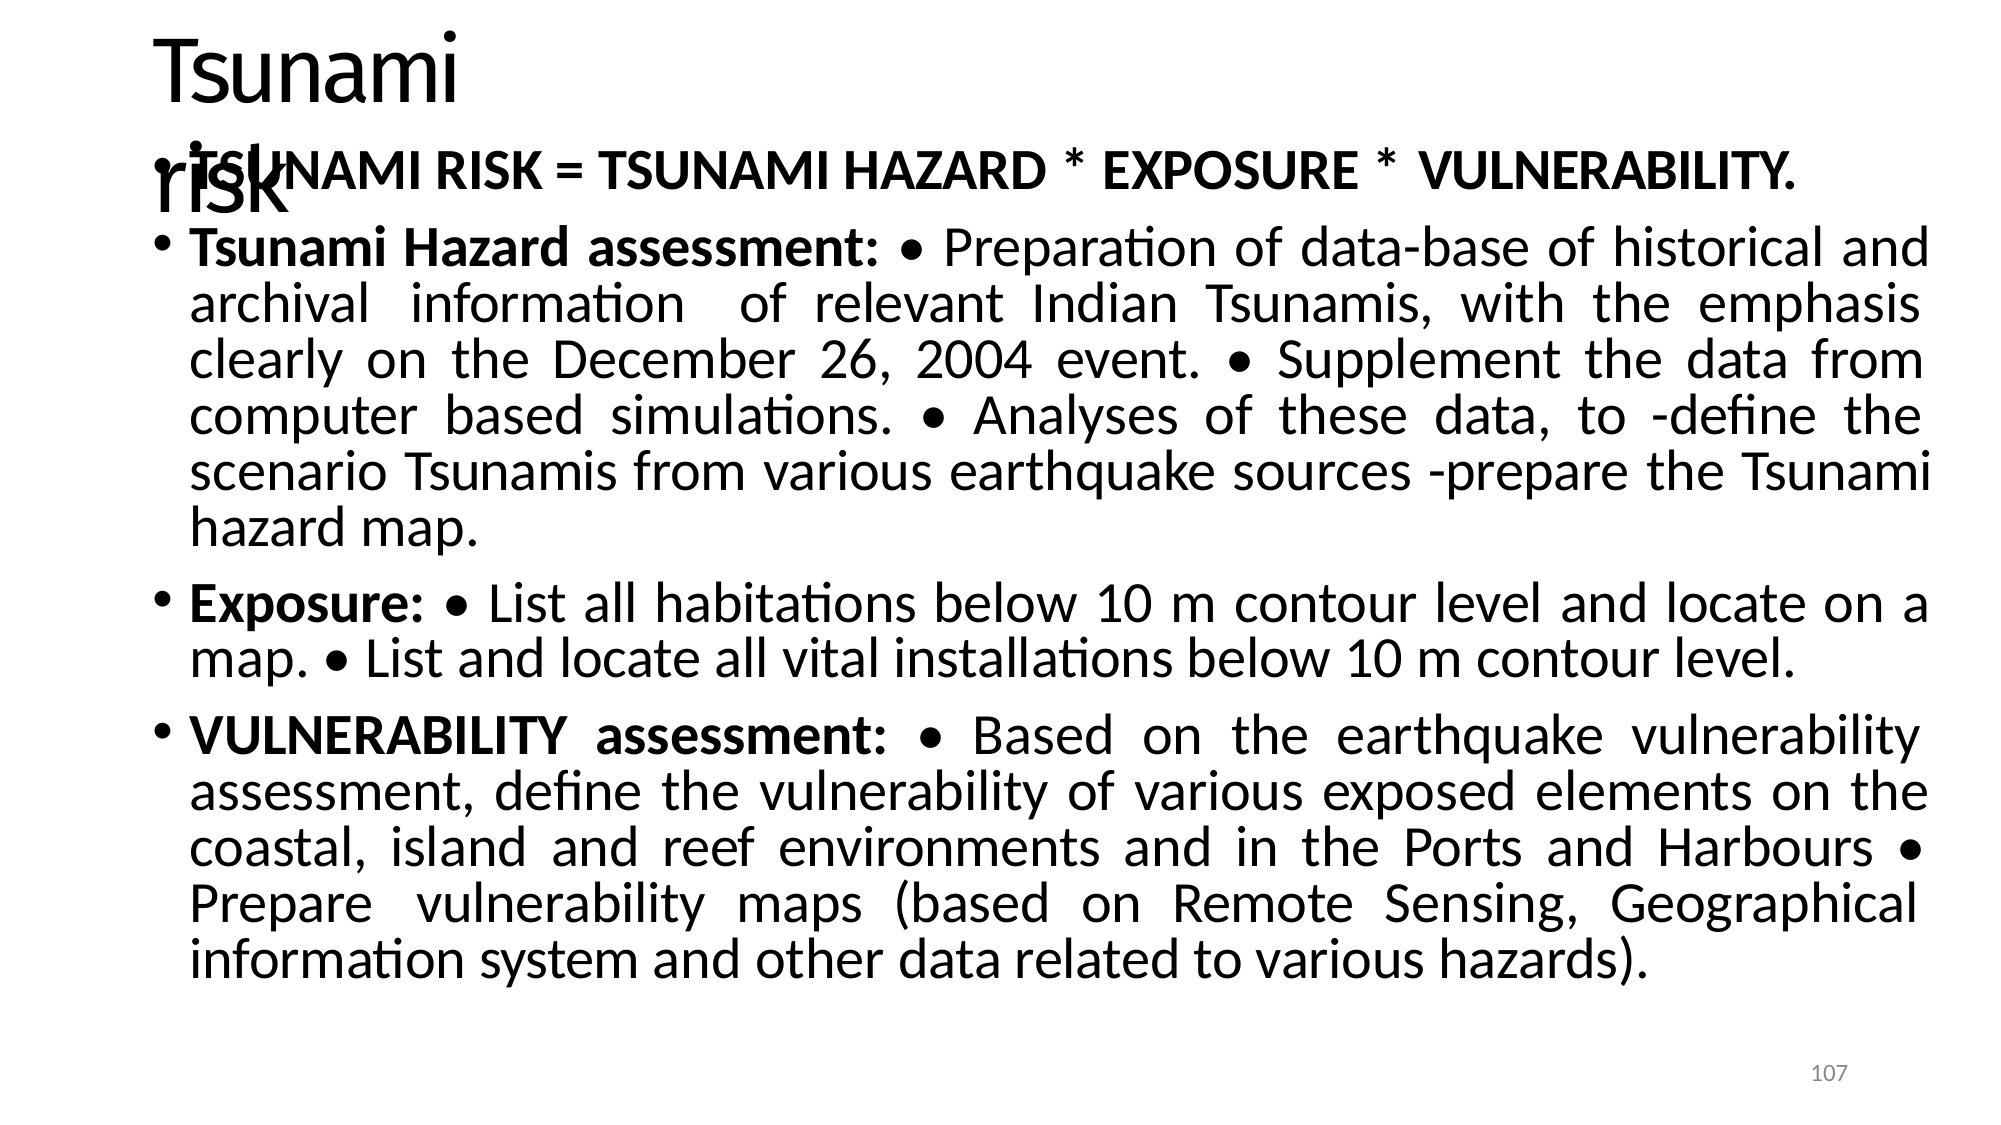

# Tsunami risk
TSUNAMI RISK = TSUNAMI HAZARD * EXPOSURE * VULNERABILITY.
Tsunami Hazard assessment: • Preparation of data-base of historical and  archival information  of relevant Indian Tsunamis, with the emphasis  clearly on the December 26, 2004 event. • Supplement the data from  computer based simulations. • Analyses of these data, to -define the  scenario Tsunamis from various earthquake sources -prepare the Tsunami  hazard map.
Exposure: • List all habitations below 10 m contour level and locate on a  map. • List and locate all vital installations below 10 m contour level.
VULNERABILITY assessment: • Based on the earthquake vulnerability  assessment, define the vulnerability of various exposed elements on the  coastal, island and reef environments and in the Ports and Harbours •  Prepare vulnerability maps (based on Remote Sensing, Geographical  information system and other data related to various hazards).
107